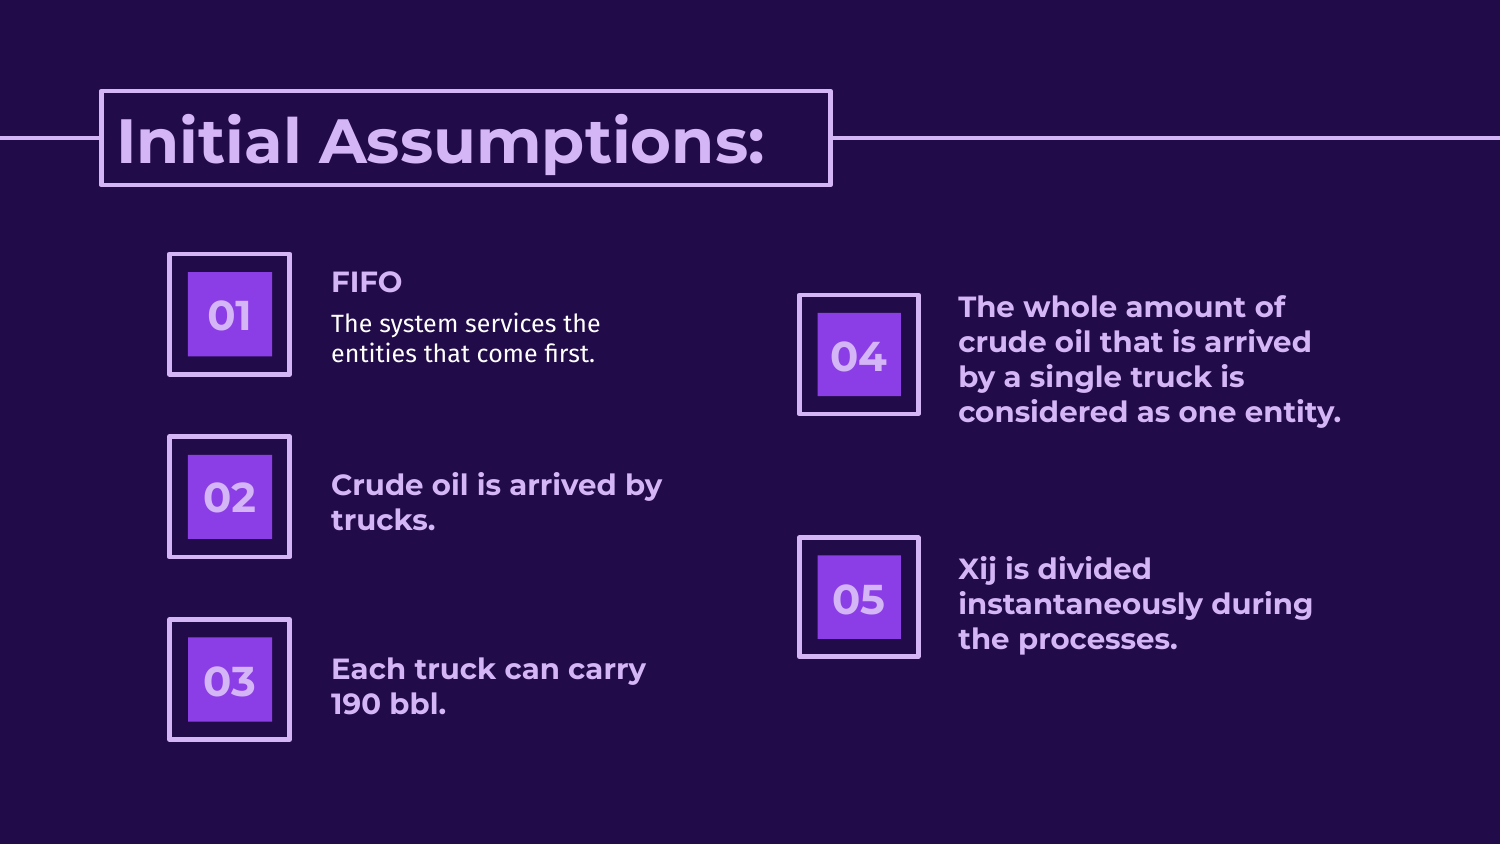

# Initial Assumptions:
FIFO

The whole amount of crude oil that is arrived by a single truck is considered as one entity.
01
The system services the entities that come first.

04

Crude oil is arrived by trucks.
02
Xij is divided instantaneously during the processes.

05

Each truck can carry 190 bbl.
03